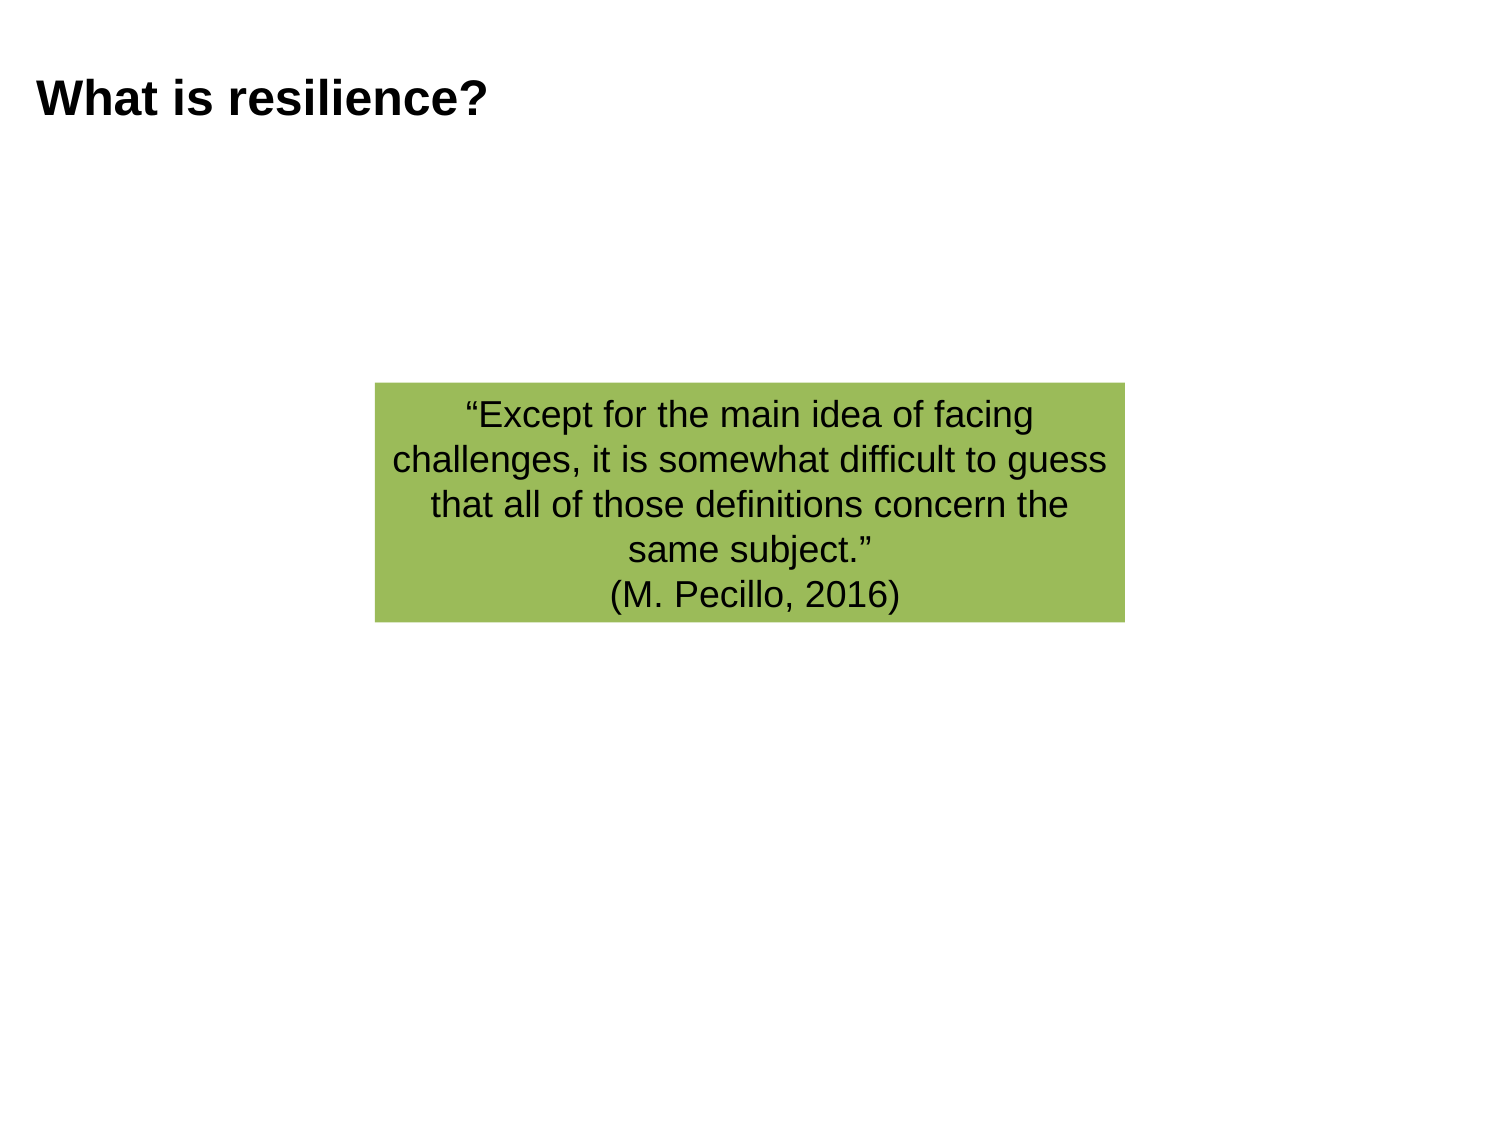

What is resilience?

“Except for the main idea of facing challenges, it is somewhat difficult to guess that all of those definitions concern the same subject.”
 (M. Pecillo, 2016)